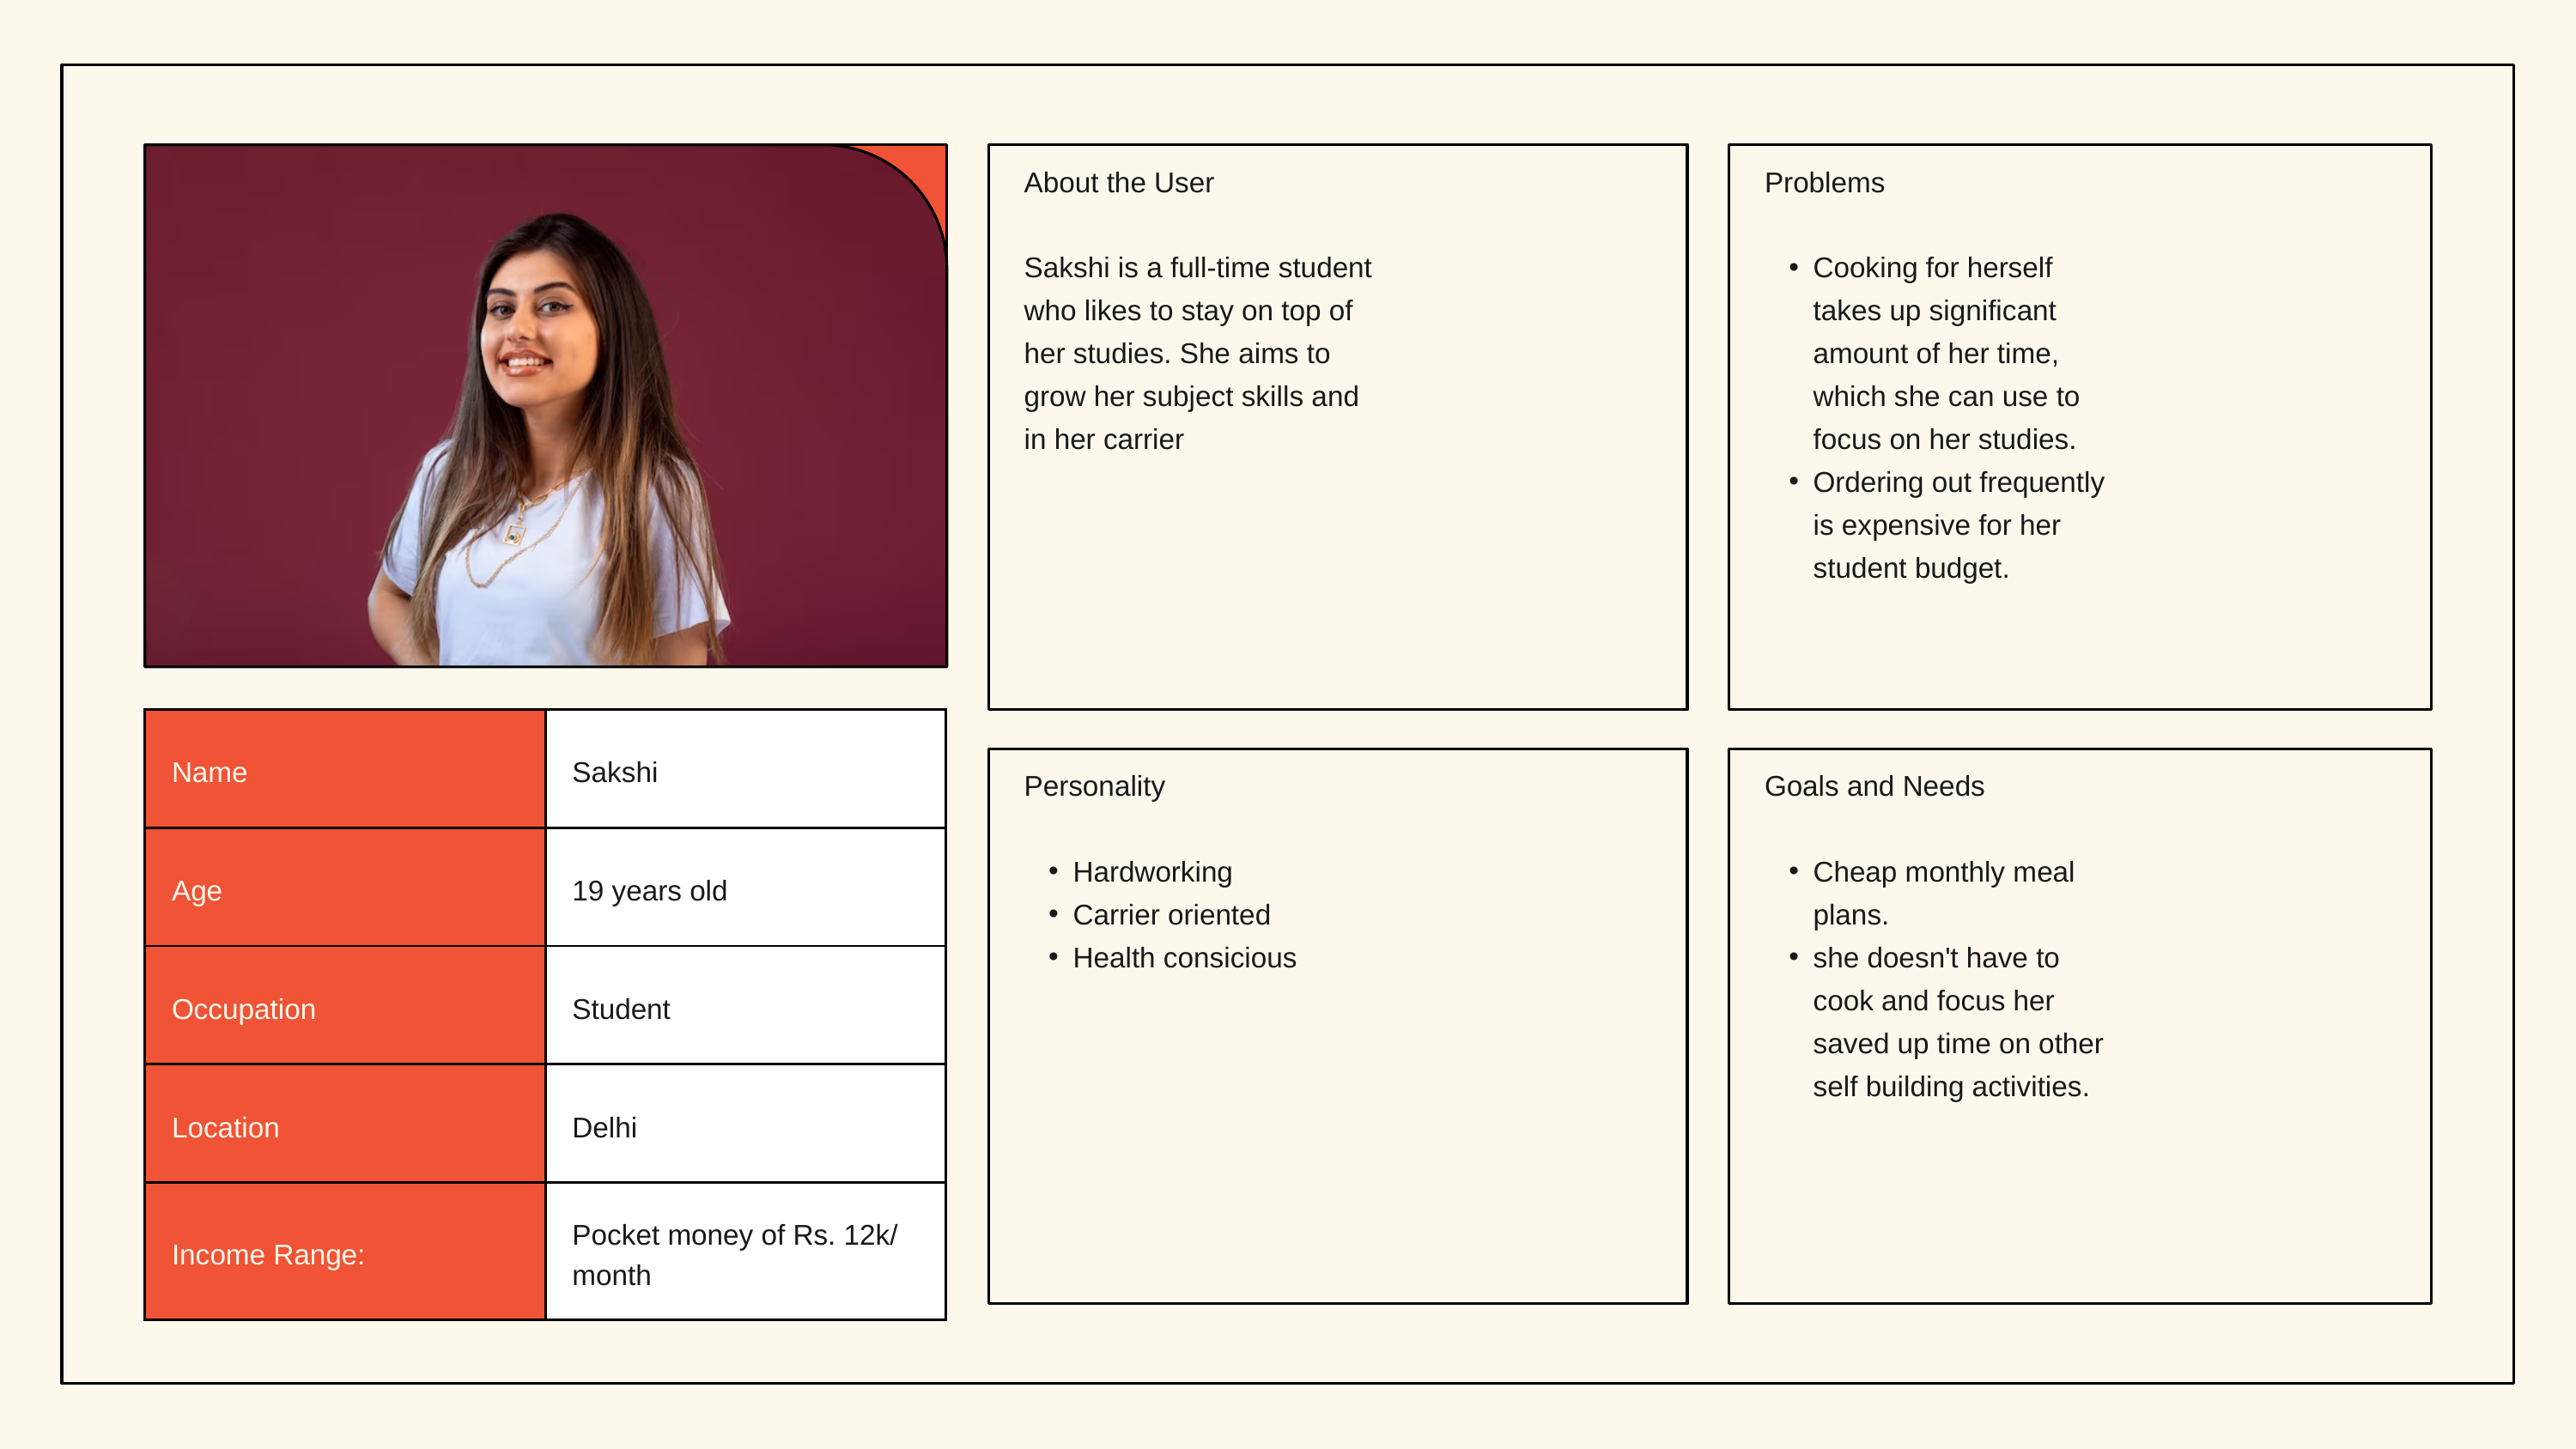

About the User

Sakshi is a full-time student who likes to stay on top of her studies. She aims to grow her subject skills and in her carrier

Problems

Cooking for herself takes up significant amount of her time, which she can use to focus on her studies.
Ordering out frequently is expensive for her student budget.
| Name | Sakshi |
| --- | --- |
| Age | 19 years old |
| Occupation | Student |
| Location | Delhi |
| Income Range: | Pocket money of Rs. 12k/ month |

Personality

Hardworking
Carrier oriented
Health consicious

Goals and Needs

Cheap monthly meal plans.
she doesn't have to cook and focus her saved up time on other self building activities.